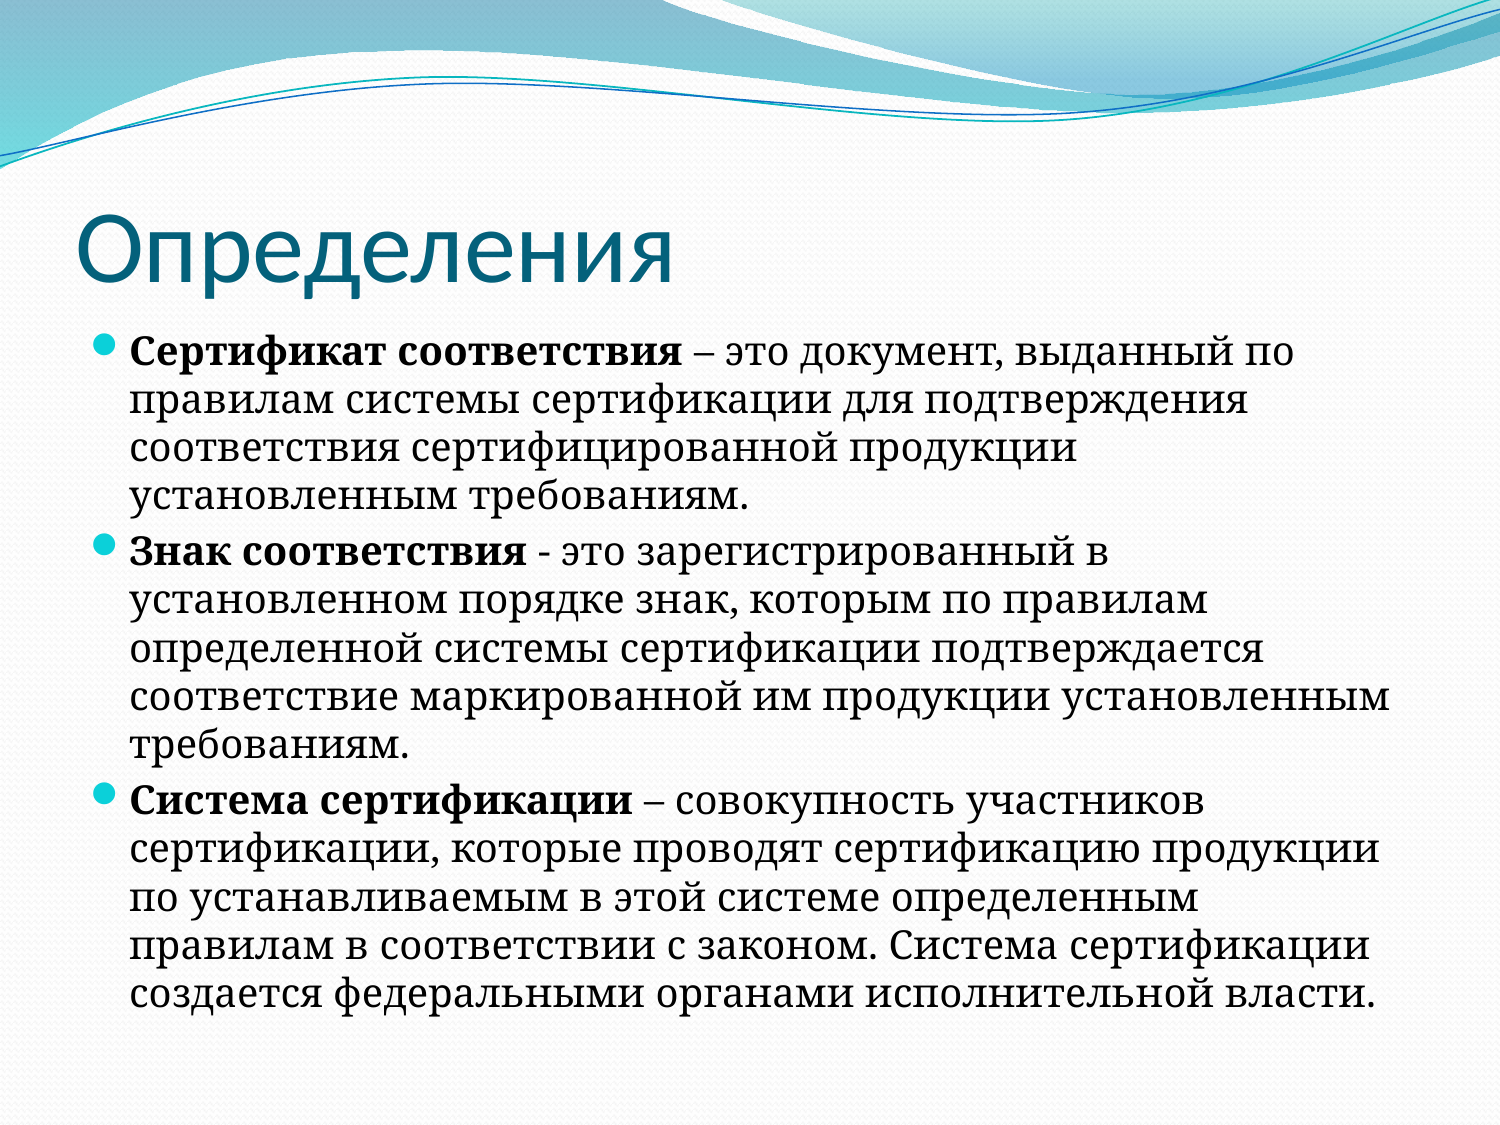

# Определения
Сертификат соответствия – это документ, выданный по правилам системы сертификации для подтверждения соответствия сертифицированной продукции установленным требованиям.
Знак соответствия - это зарегистрированный в установленном порядке знак, которым по правилам определенной системы сертификации подтверждается соответствие маркированной им продукции установленным требованиям.
Система сертификации – совокупность участников сертификации, которые проводят сертификацию продукции по устанавливаемым в этой системе определенным правилам в соответствии с законом. Система сертификации создается федеральными органами исполнительной власти.